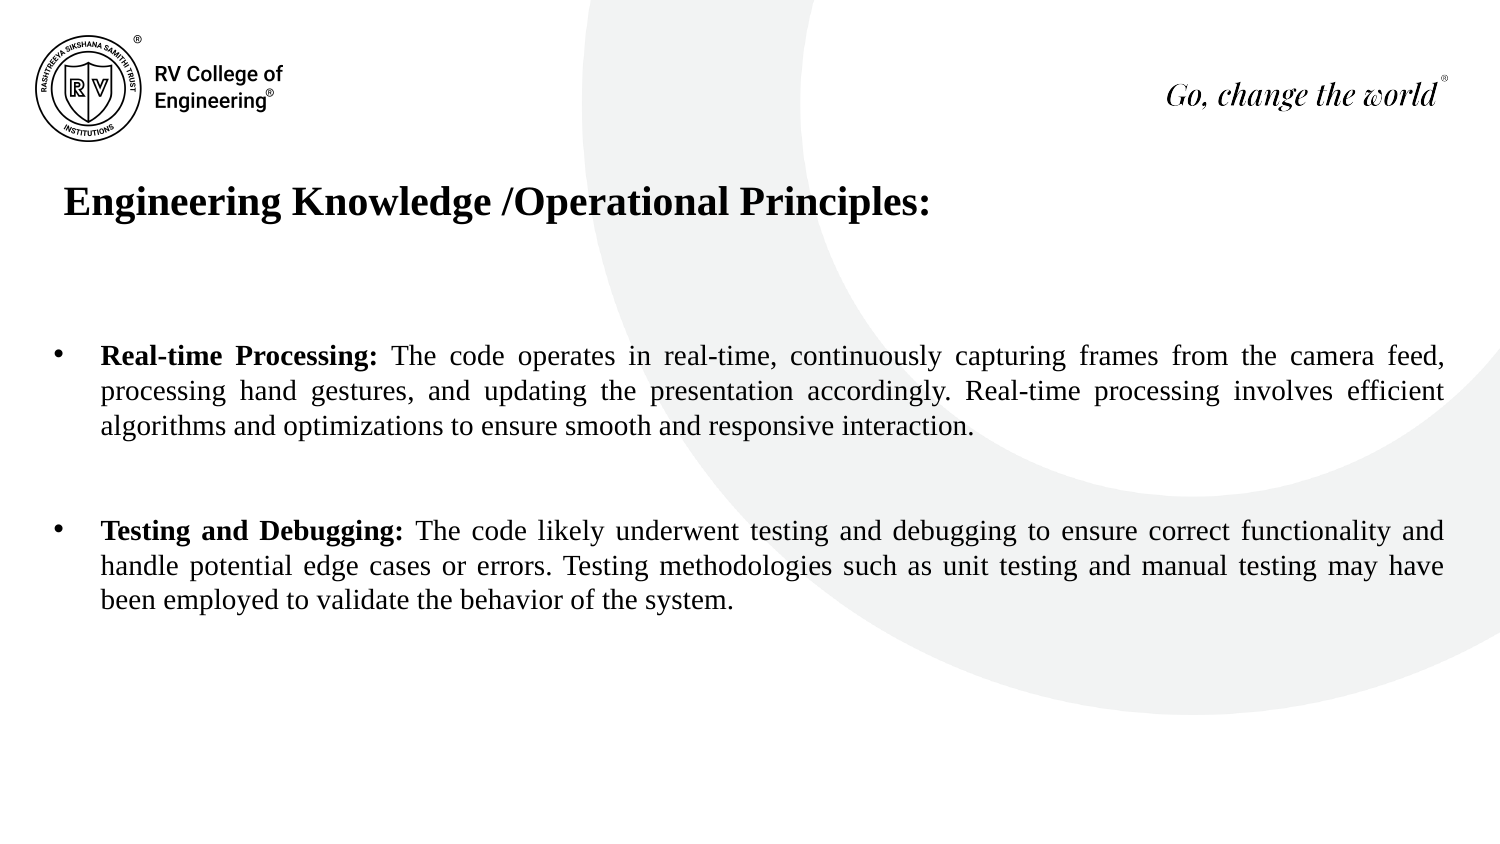

Engineering Knowledge /Operational Principles:
Real-time Processing: The code operates in real-time, continuously capturing frames from the camera feed, processing hand gestures, and updating the presentation accordingly. Real-time processing involves efficient algorithms and optimizations to ensure smooth and responsive interaction.

Testing and Debugging: The code likely underwent testing and debugging to ensure correct functionality and handle potential edge cases or errors. Testing methodologies such as unit testing and manual testing may have been employed to validate the behavior of the system.